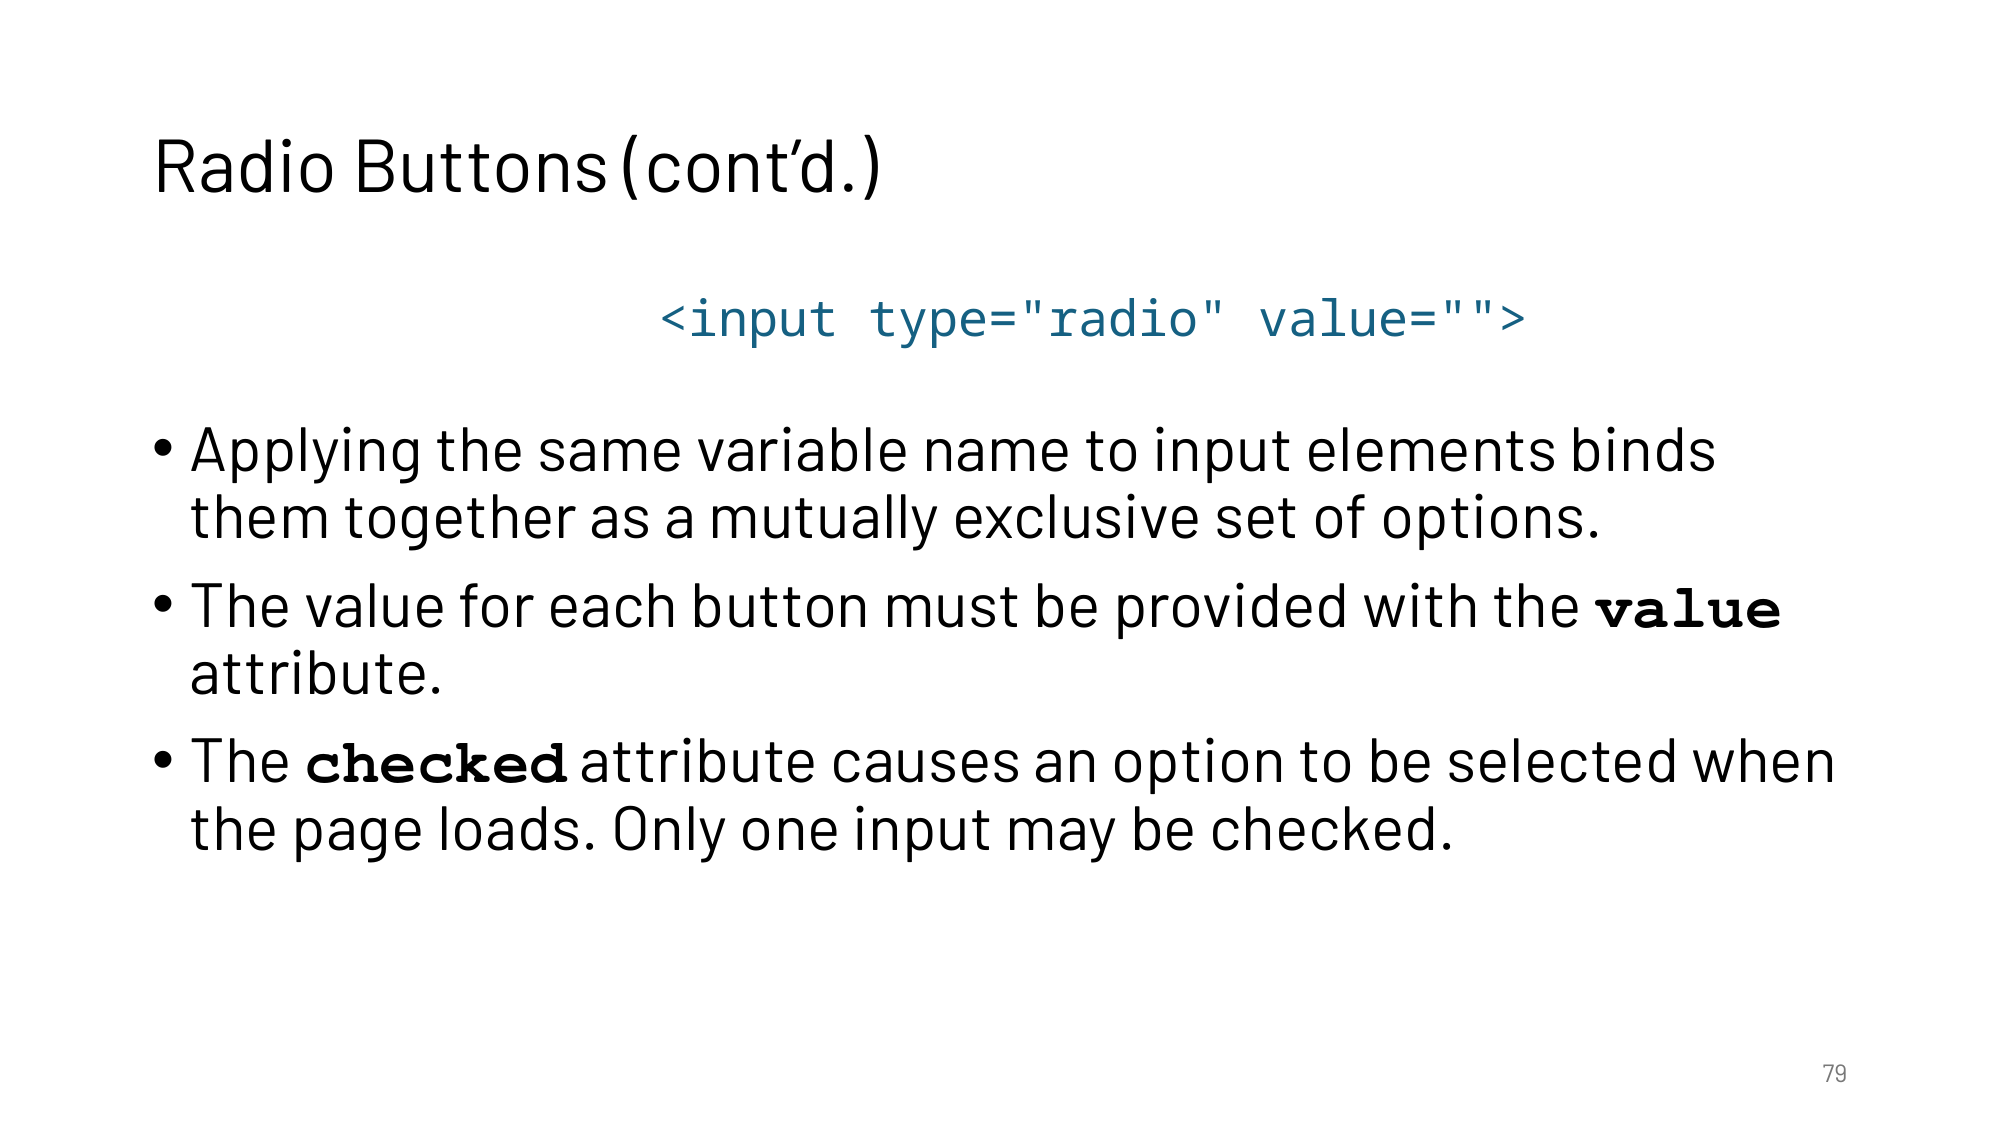

# Radio Buttons (cont’d.)
<input type="radio" value="">
Applying the same variable name to input elements binds them together as a mutually exclusive set of options.
The value for each button must be provided with the value attribute.
The checked attribute causes an option to be selected when the page loads. Only one input may be checked.
79